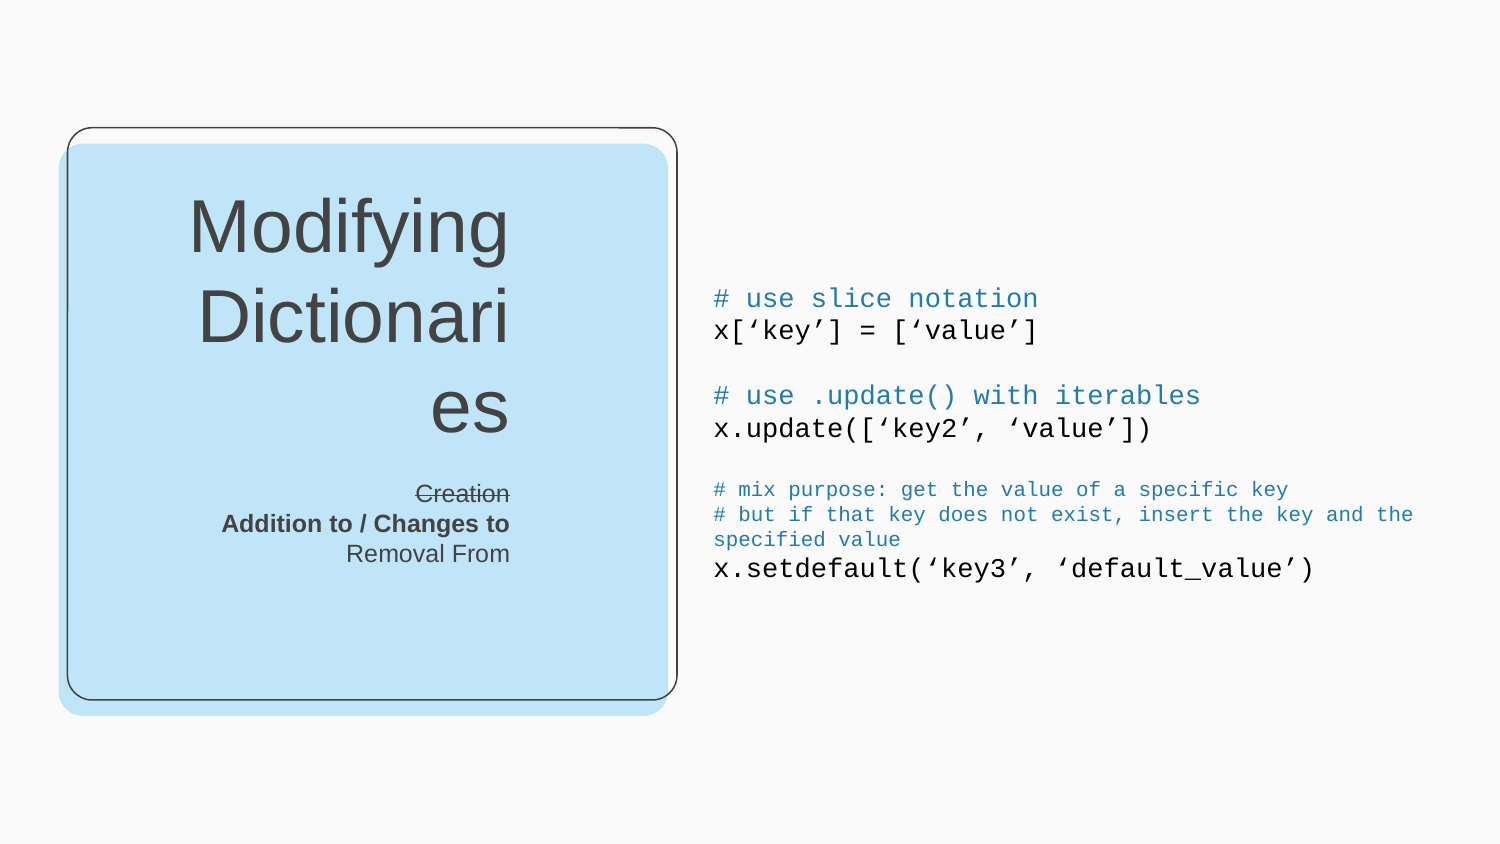

# use slice notation
x[‘key’] = [‘value’]

# use .update() with iterables
x.update([‘key2’, ‘value’])

# mix purpose: get the value of a specific key
# but if that key does not exist, insert the key and the specified value
x.setdefault(‘key3’, ‘default_value’)
# Modifying Dictionaries
Creation
Addition to / Changes to
Removal From